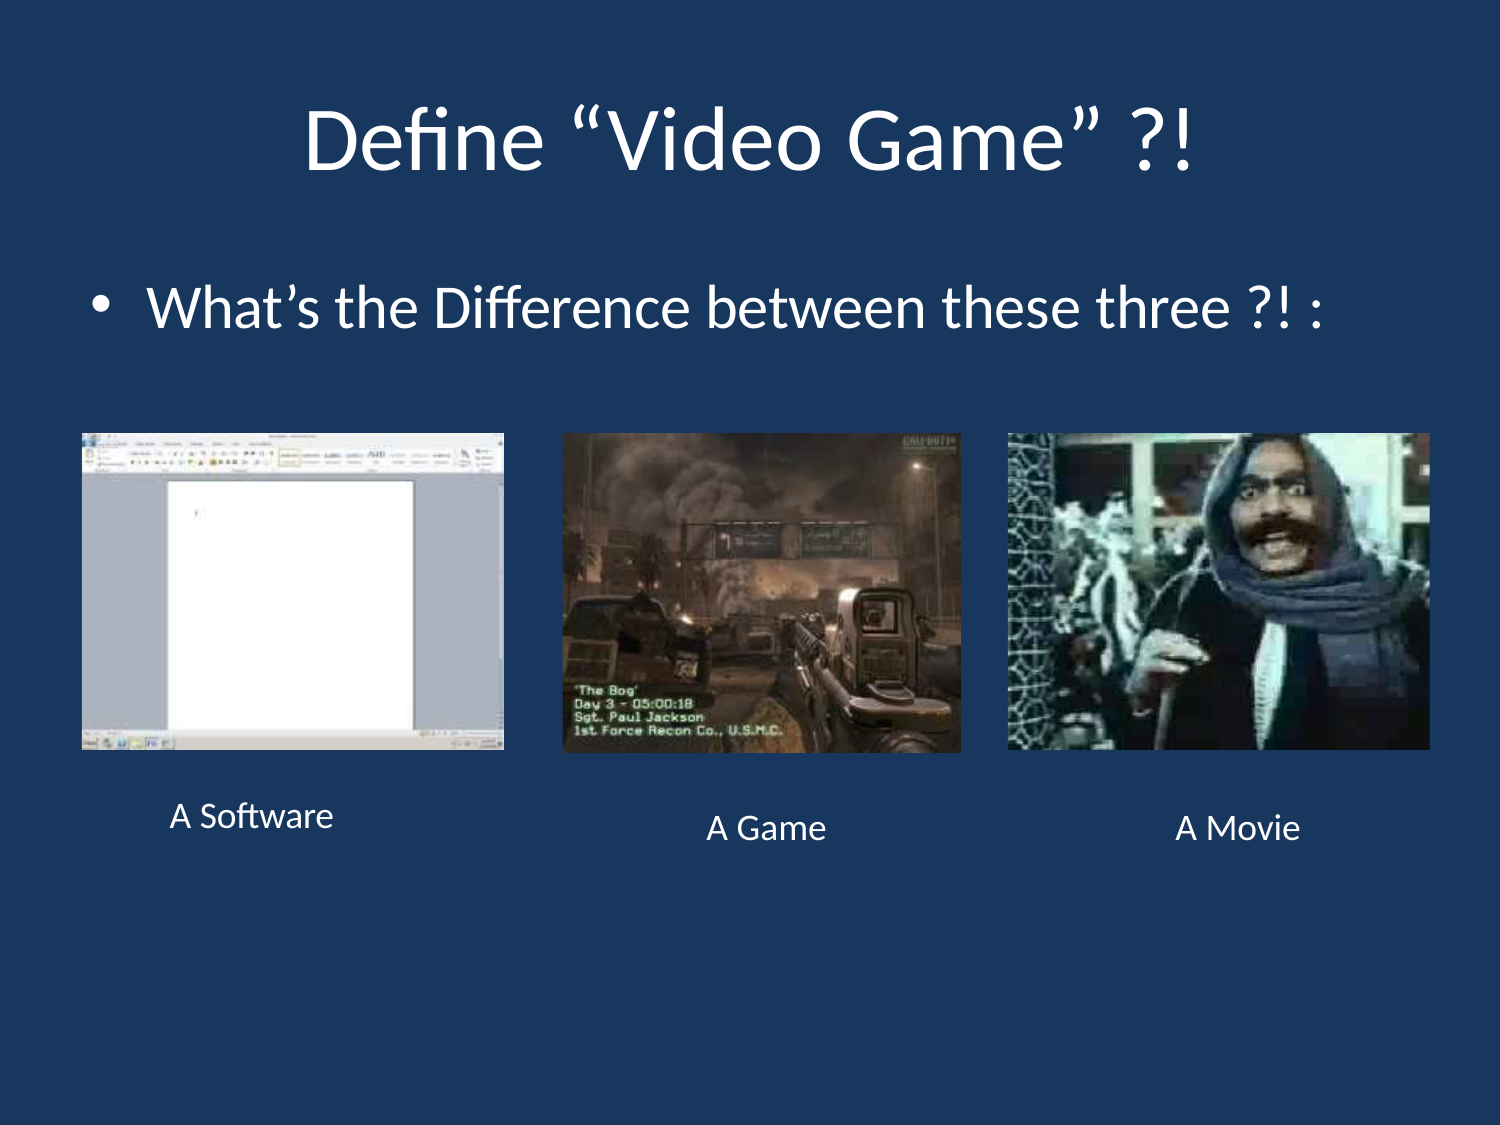

# Define “Video Game” ?!
What’s the Difference between these three ?! :

A Software
A Game
A Movie